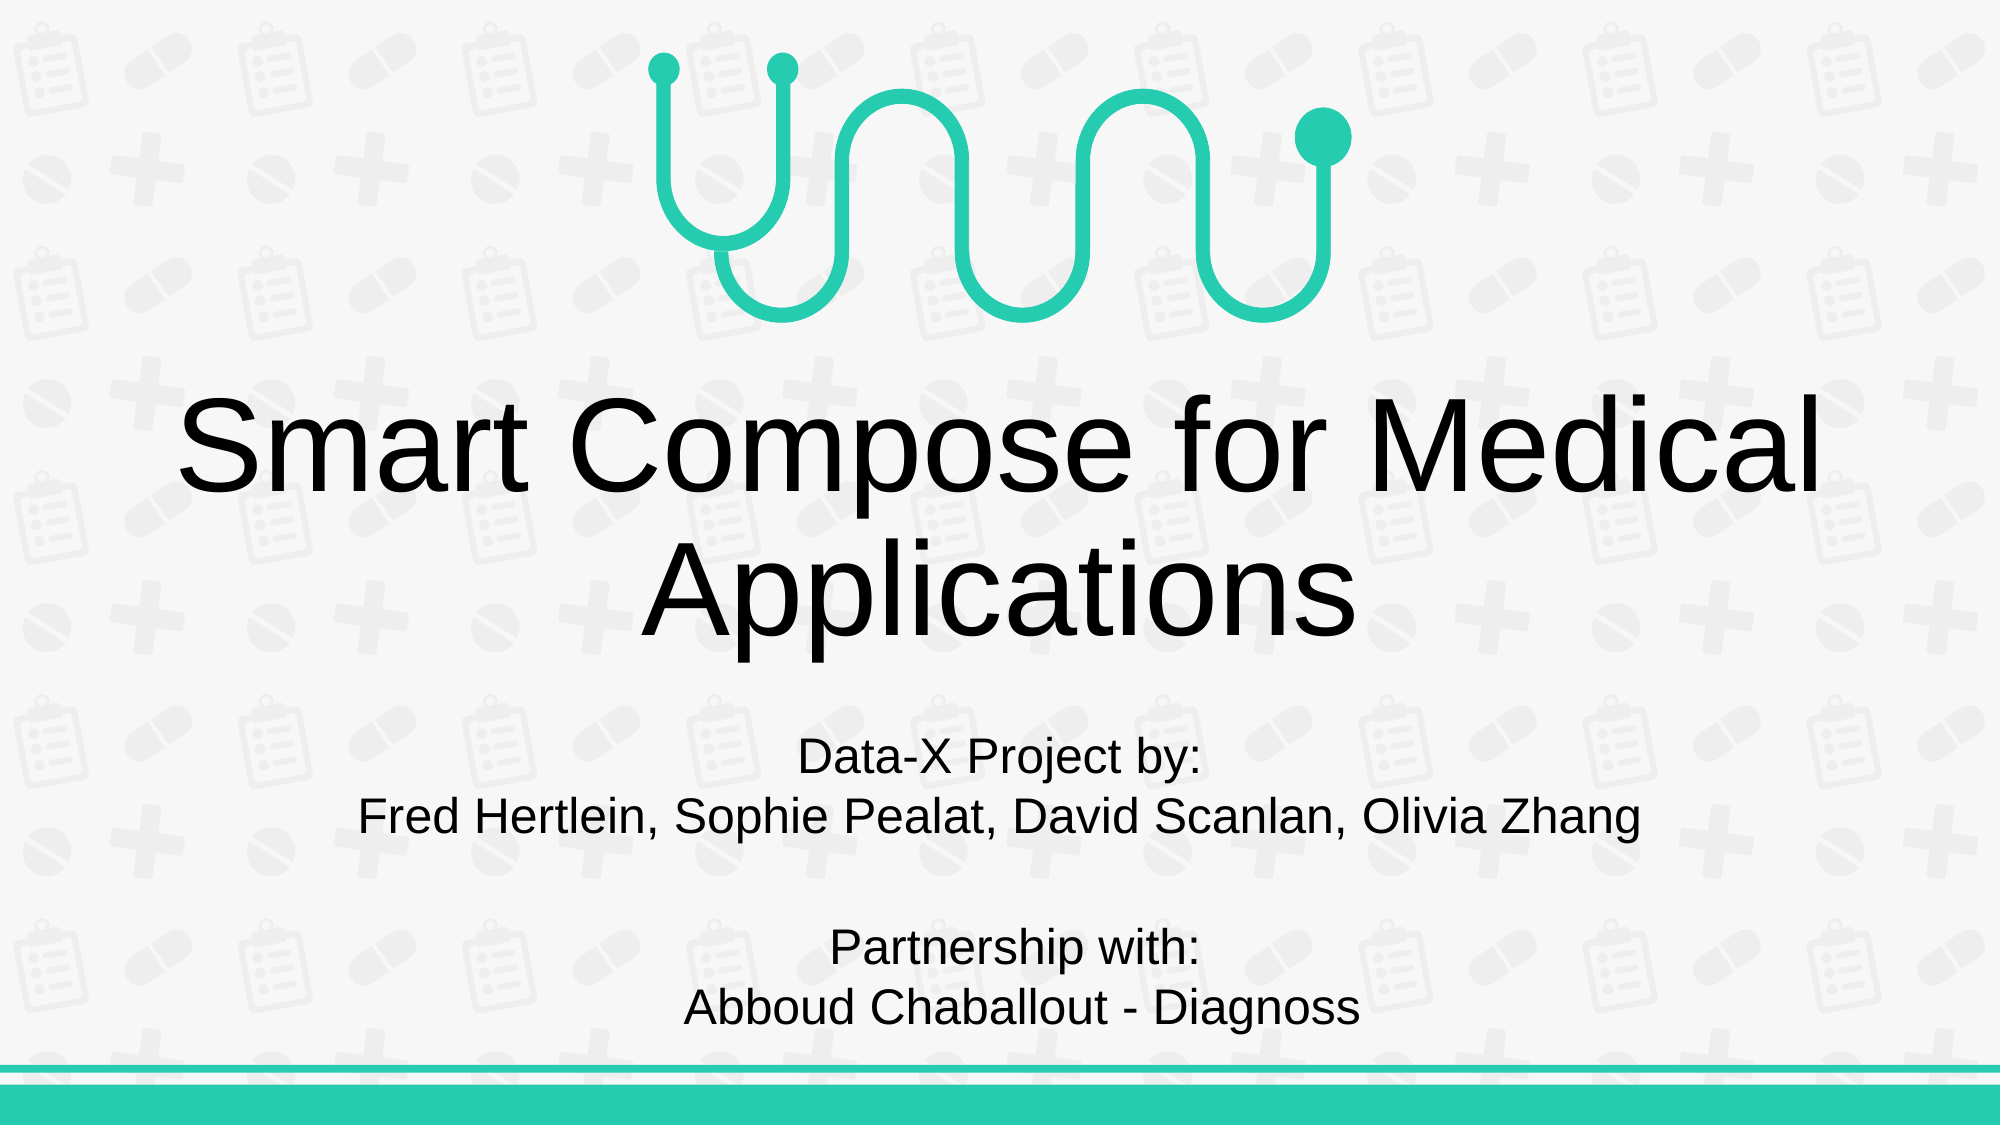

# Smart Compose for Medical Applications
Data-X Project by:
Fred Hertlein, Sophie Pealat, David Scanlan, Olivia Zhang
Partnership with:
Abboud Chaballout - Diagnoss